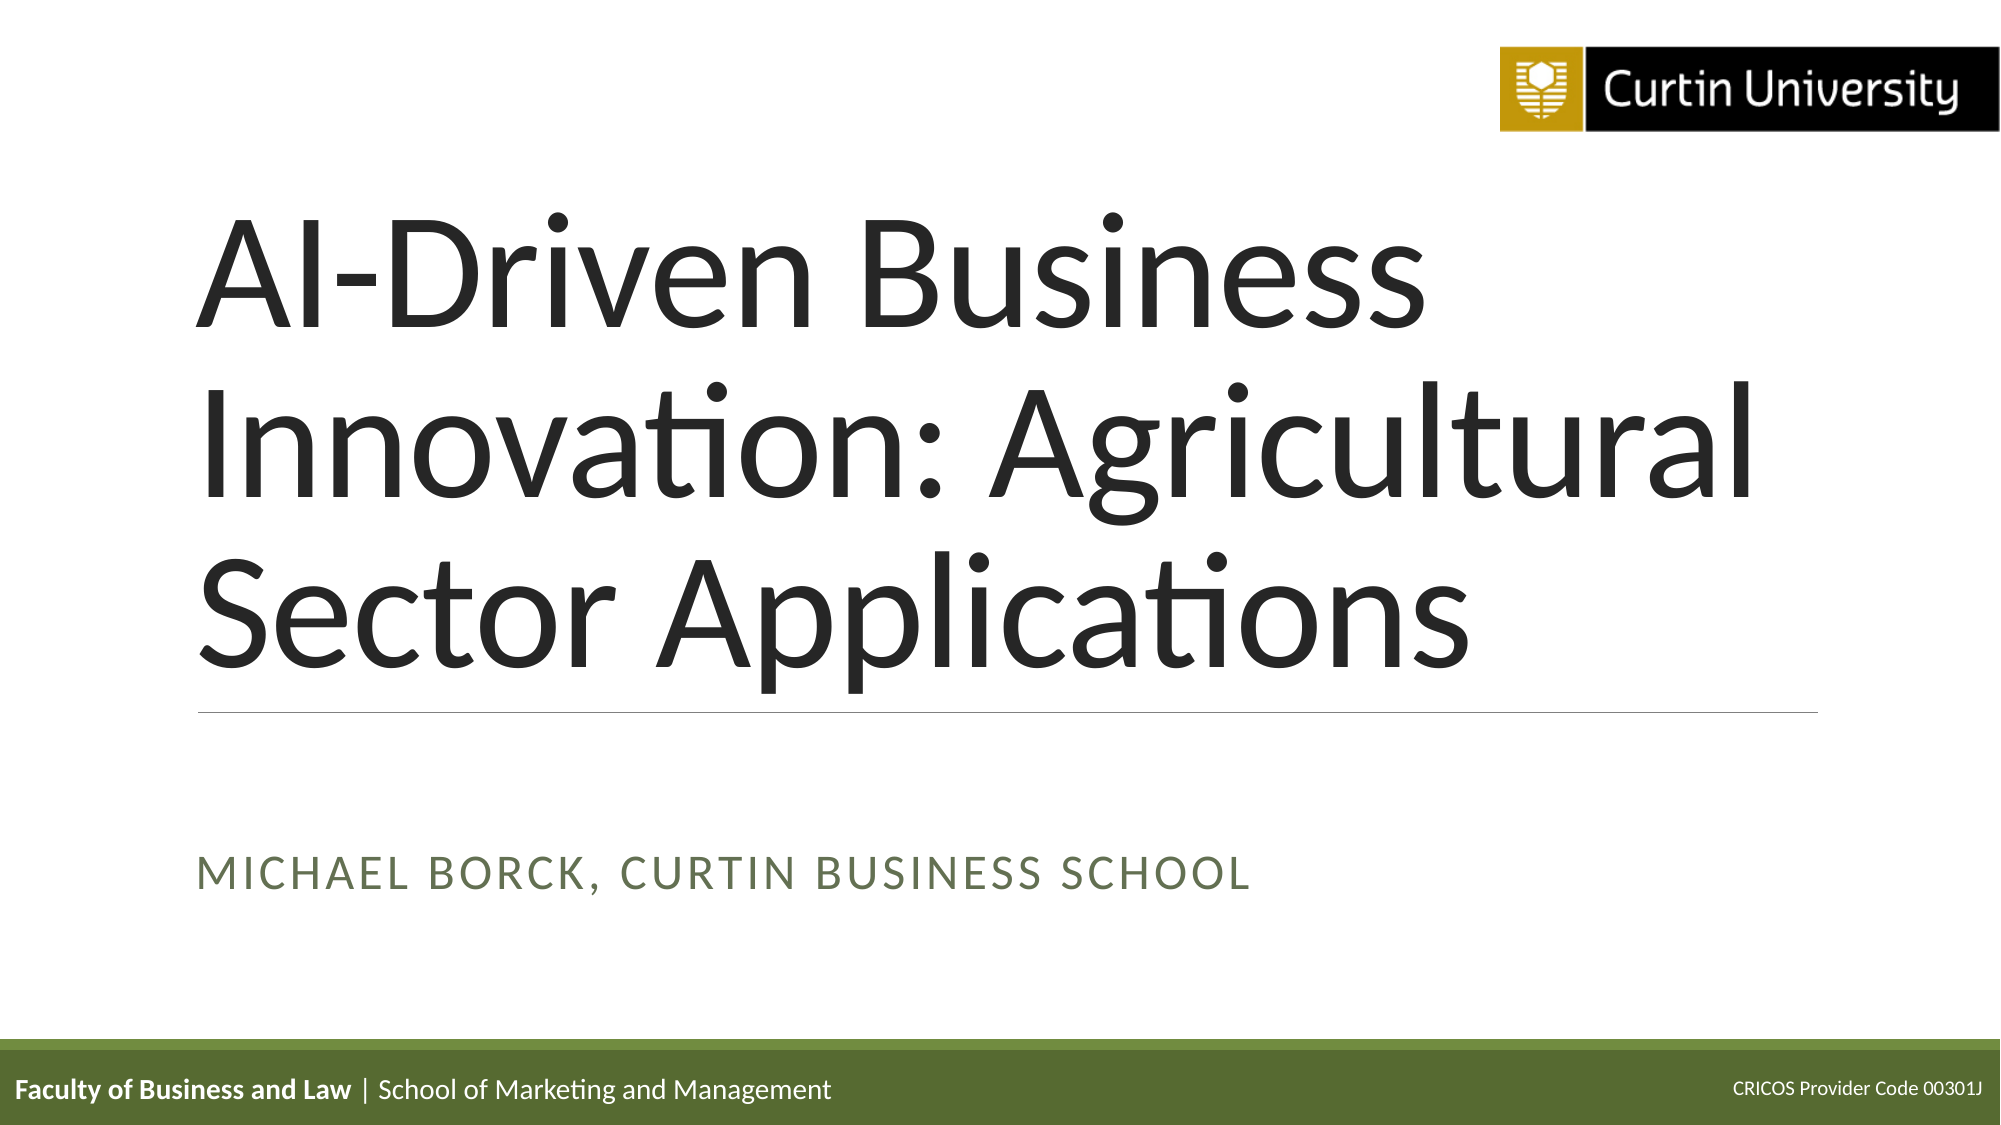

# AI-Driven Business Innovation: Agricultural Sector Applications
Michael Borck, Curtin Business School
Faculty of Business and Law | School of Marketing and Management